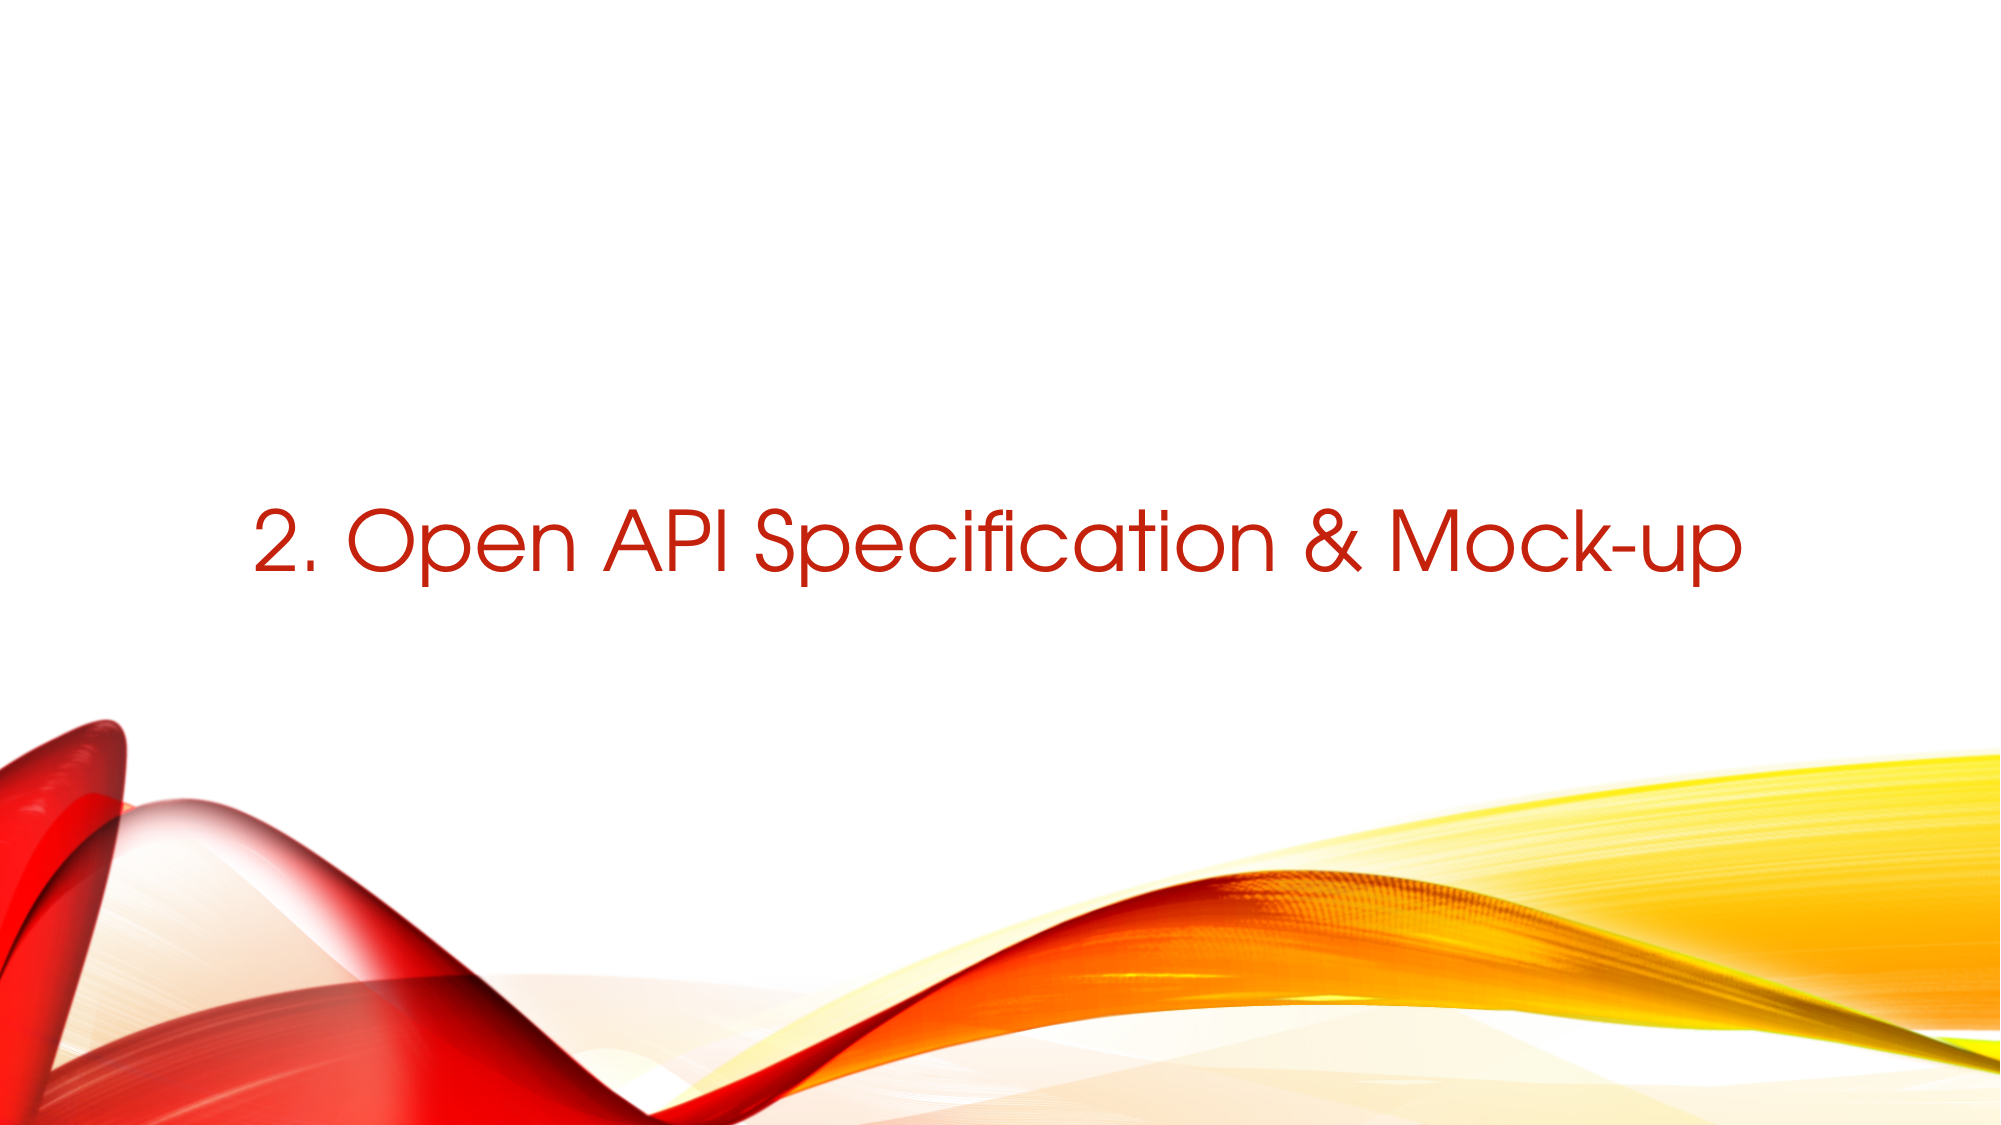

# 2. Open API Specification & Mock-up